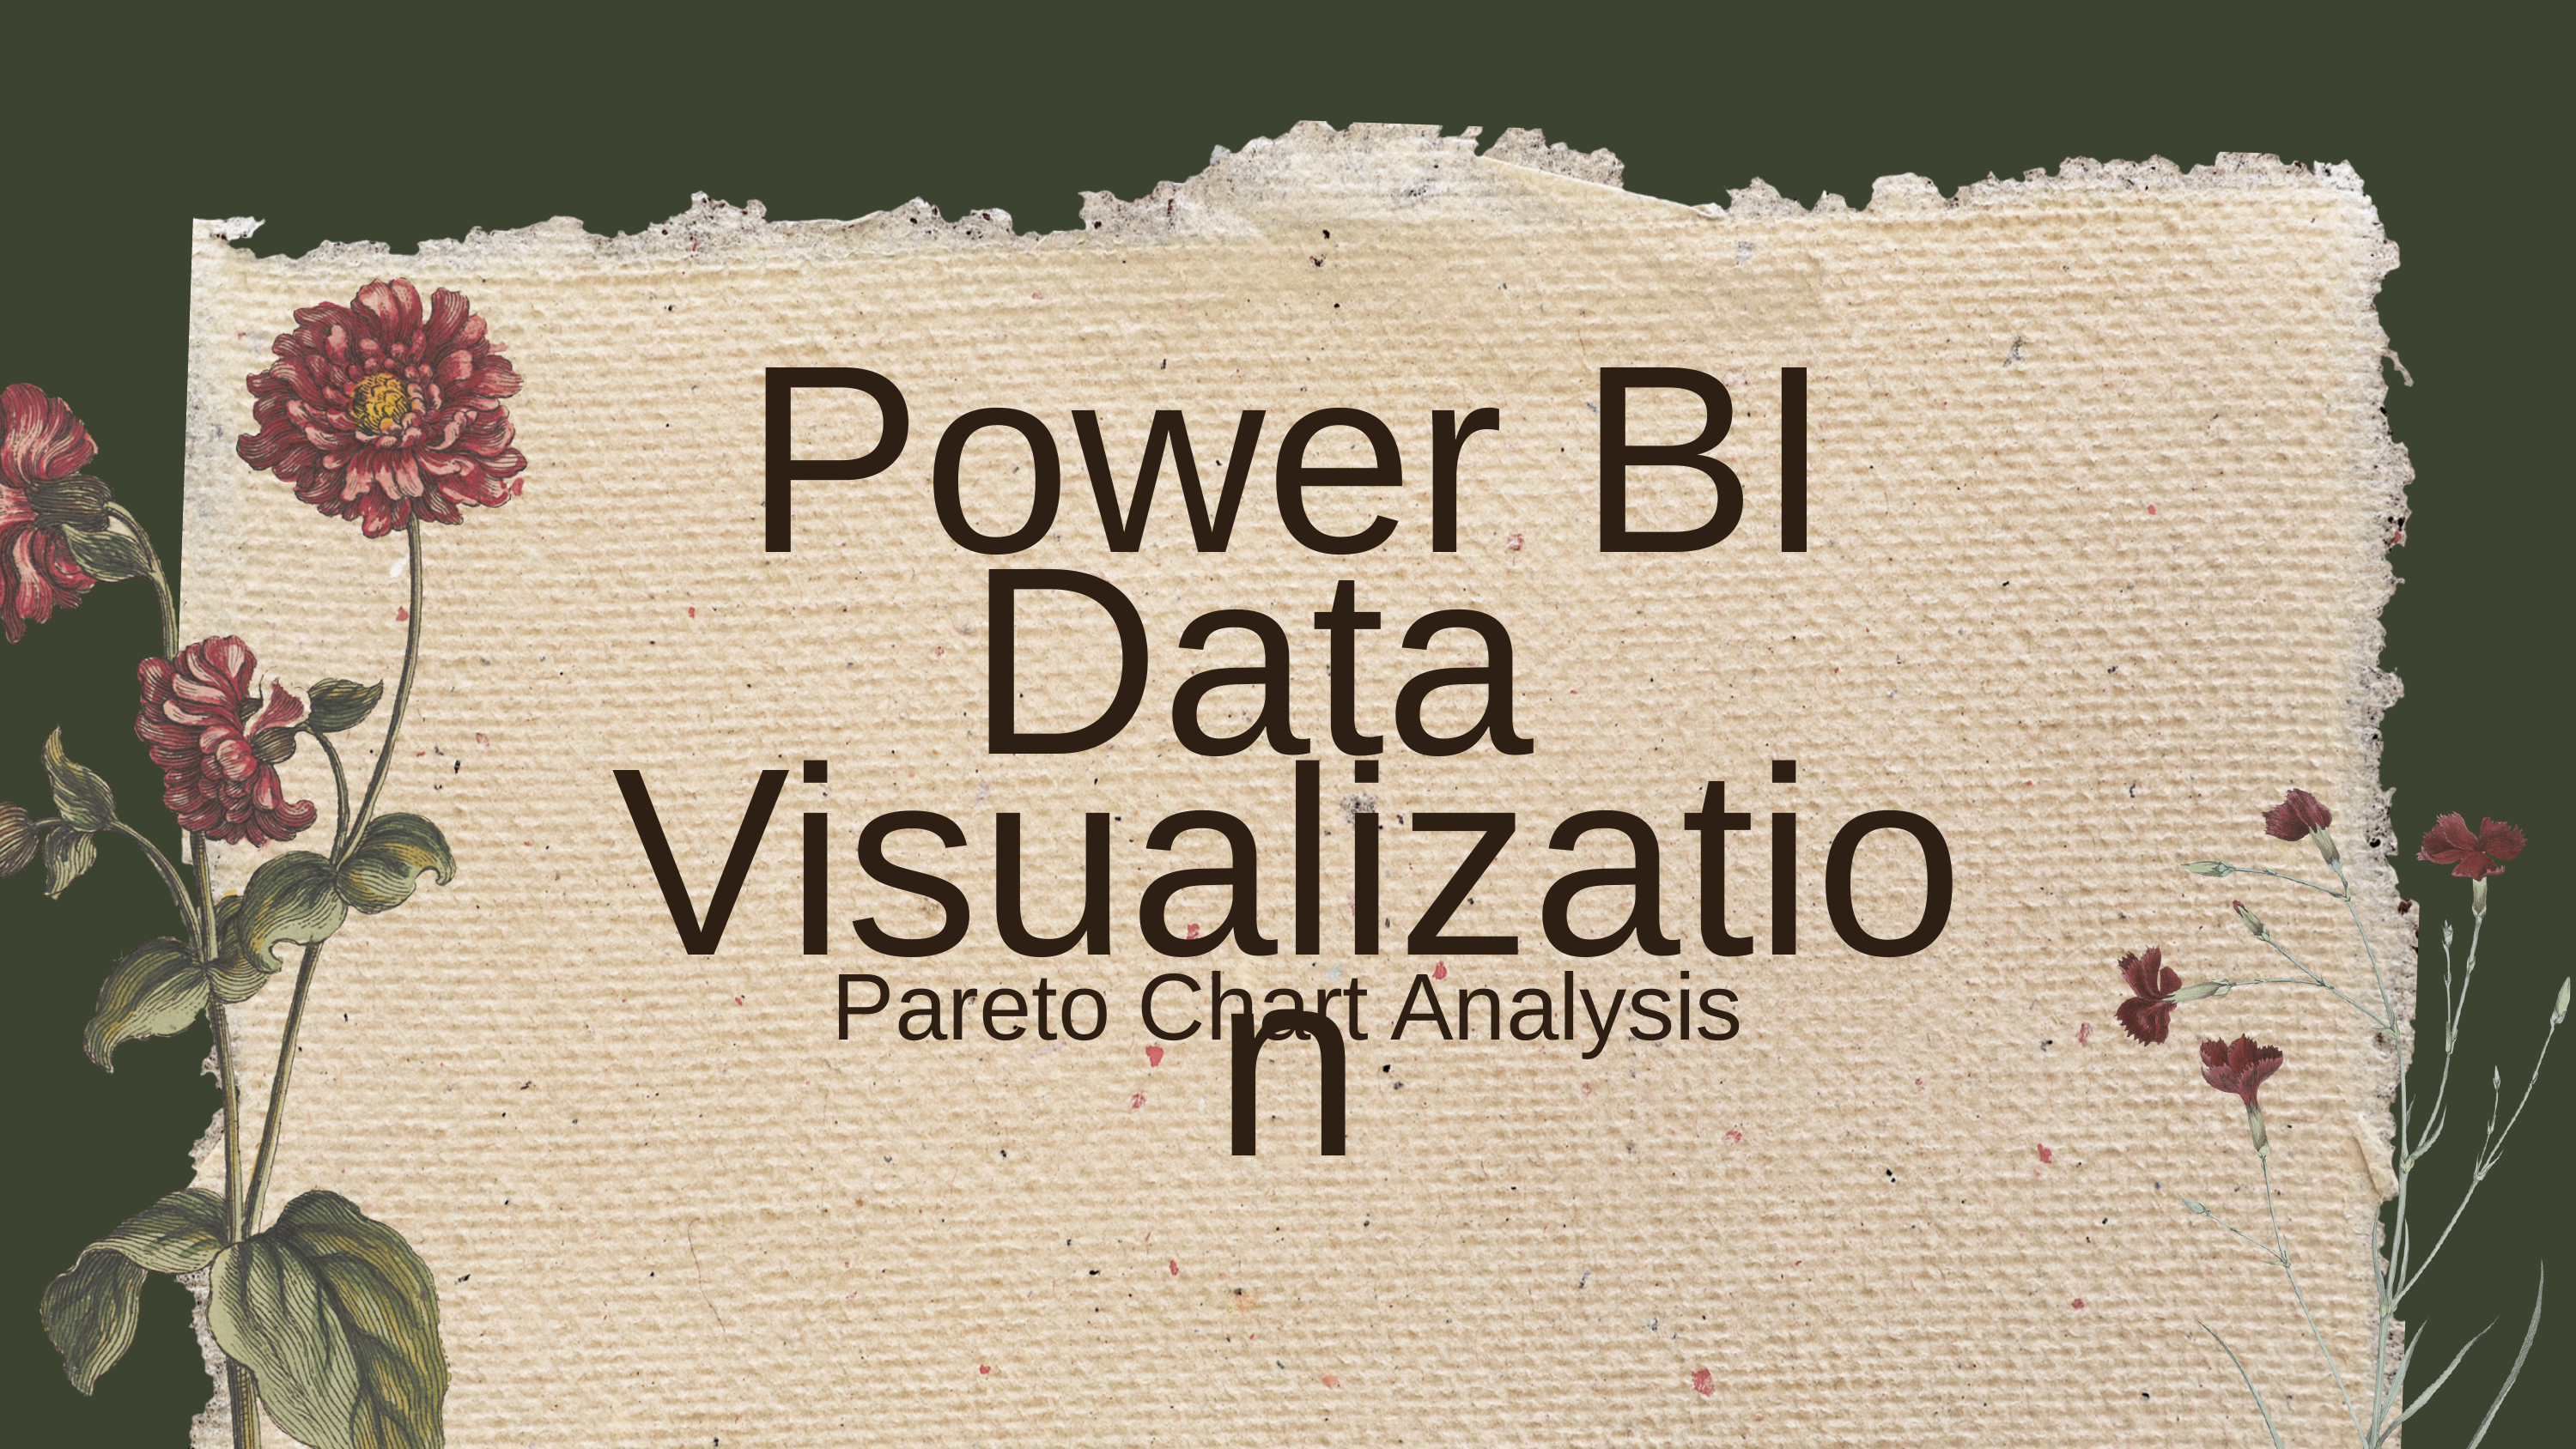

Power BI Data
Visualization

Pareto Chart Analysis